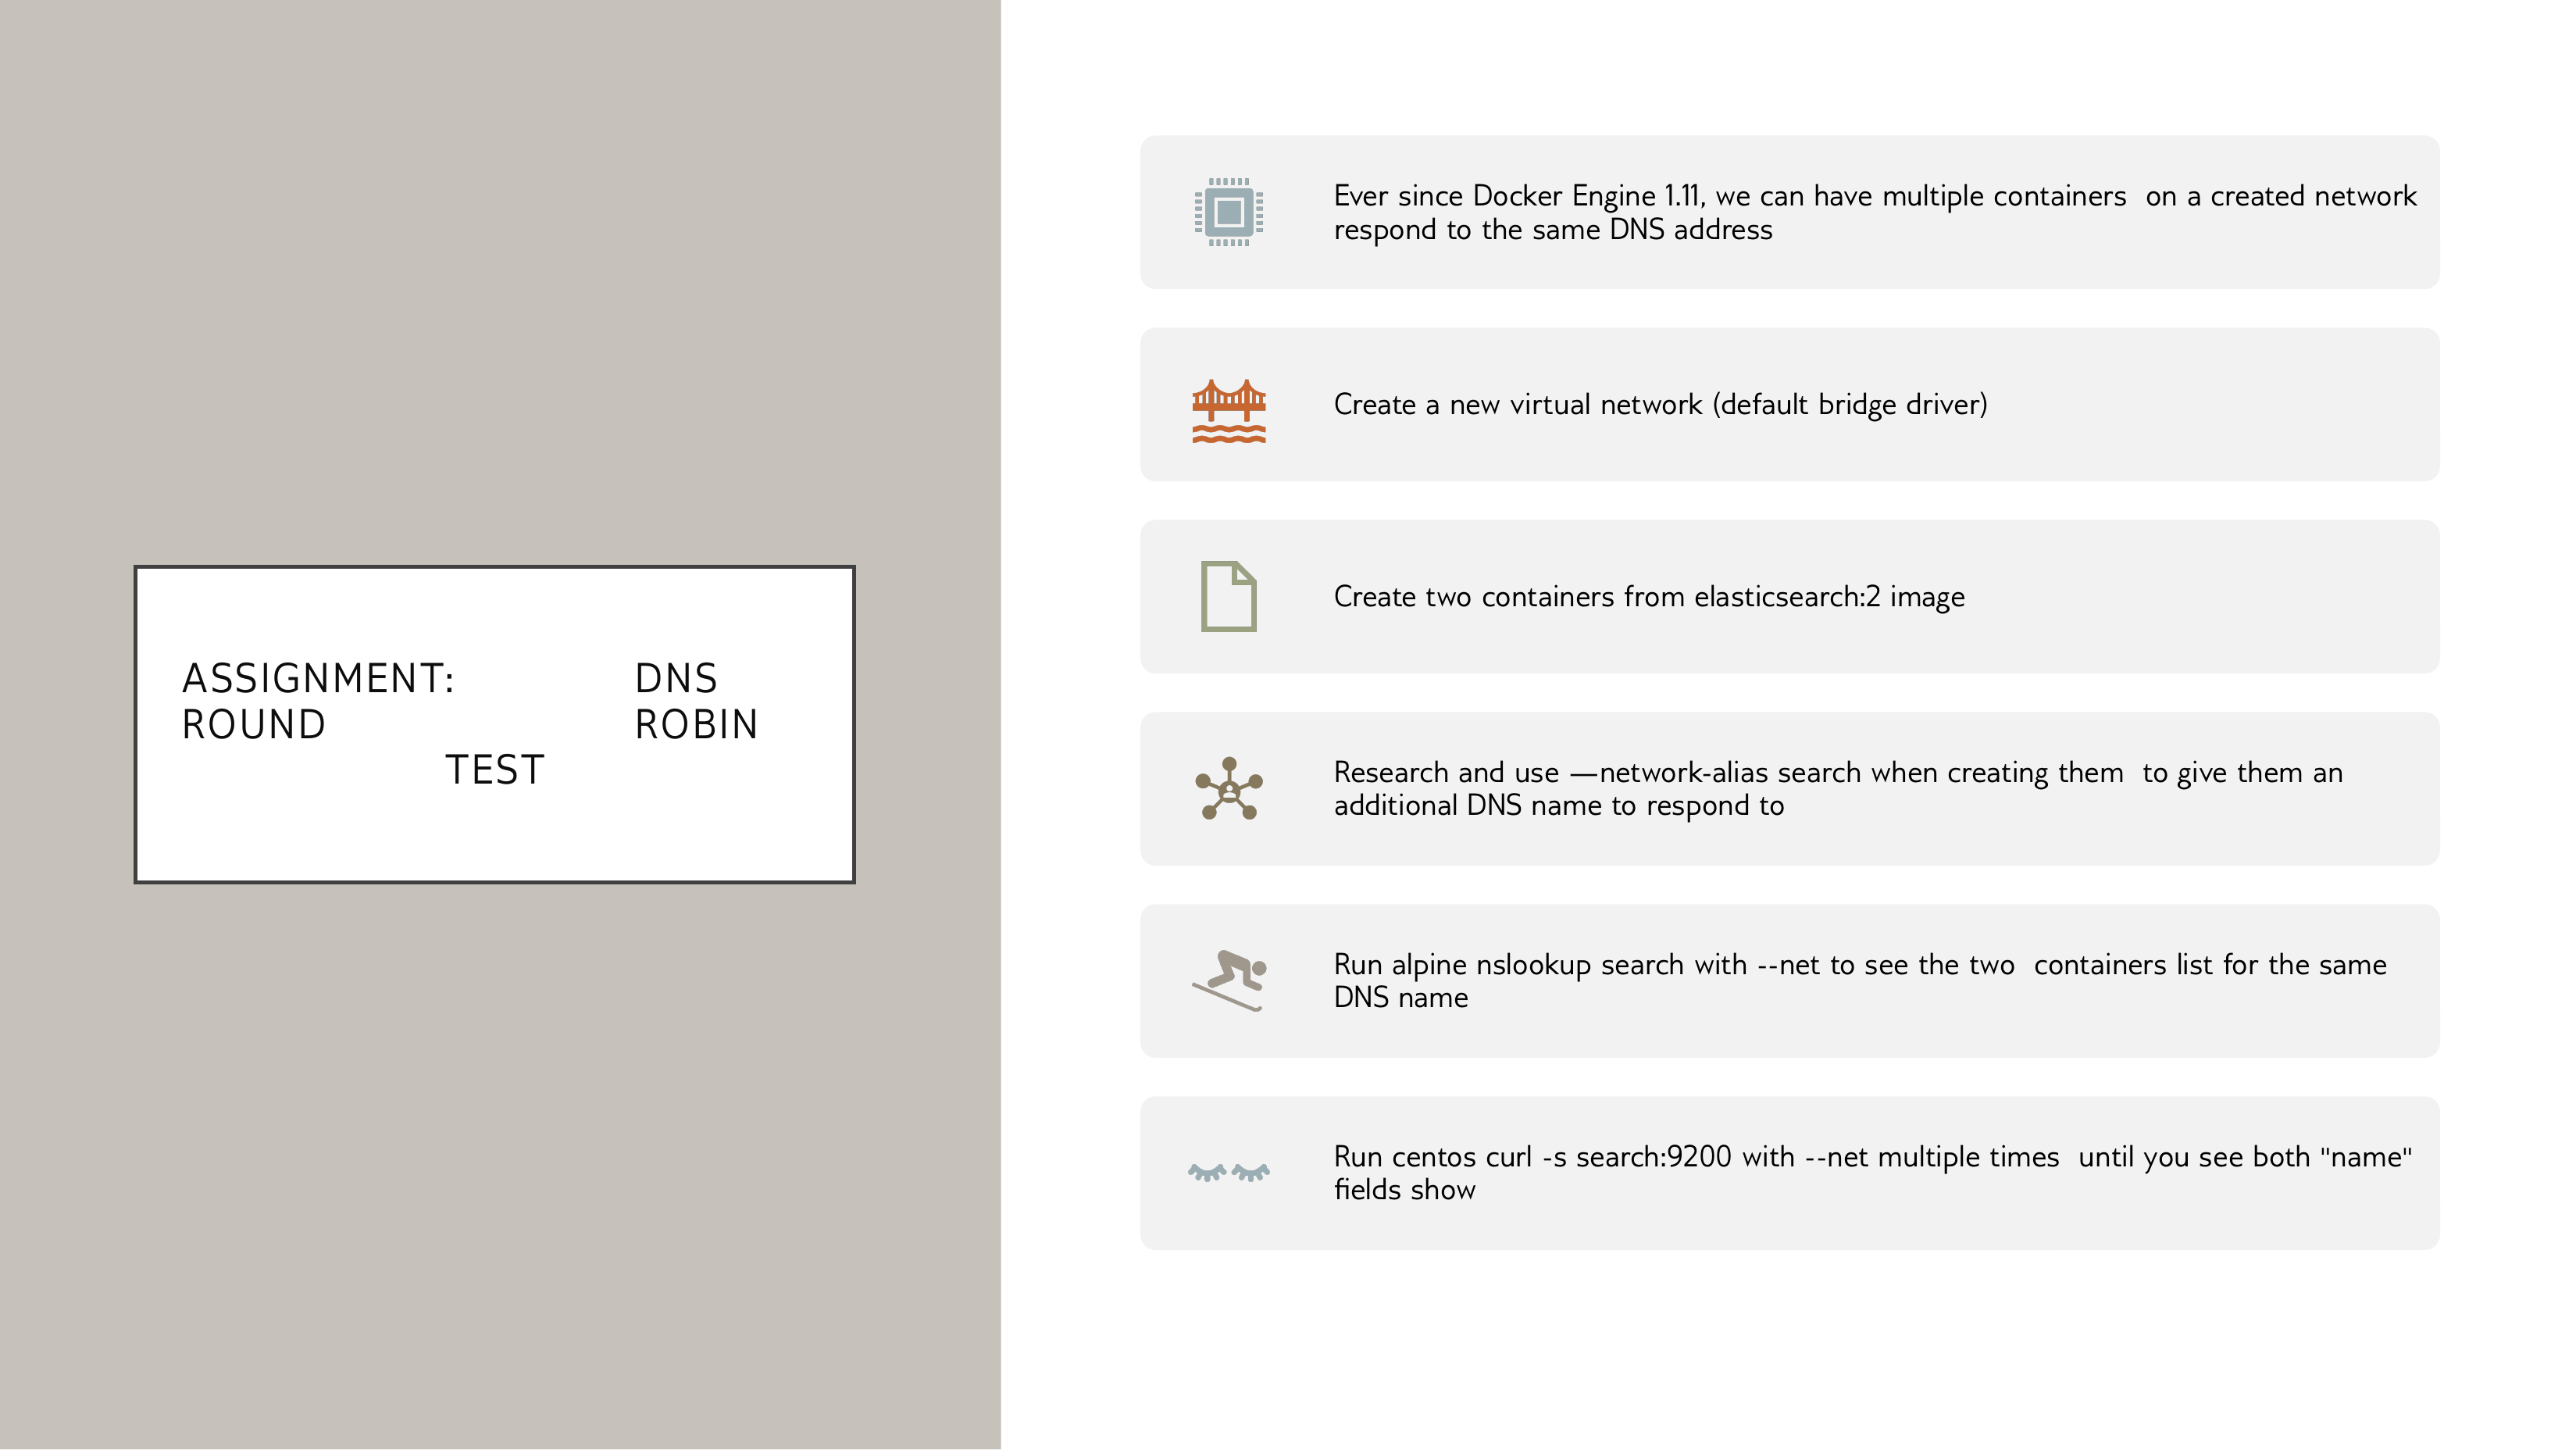

Ever since Docker Engine 1.11, we can have multiple containers  on a created network respond to the same DNS address
Create a new virtual network (default bridge driver)
Create two containers from elasticsearch:2 image
Research and use —network-alias search when creating them  to give them an additional DNS name to respond to
Run alpine nslookup search with --net to see the two  containers list for the same DNS name
Run centos curl -s search:9200 with --net multiple times  until you see both "name" fields show
Assignment:	DNS	Round	Robin	Test